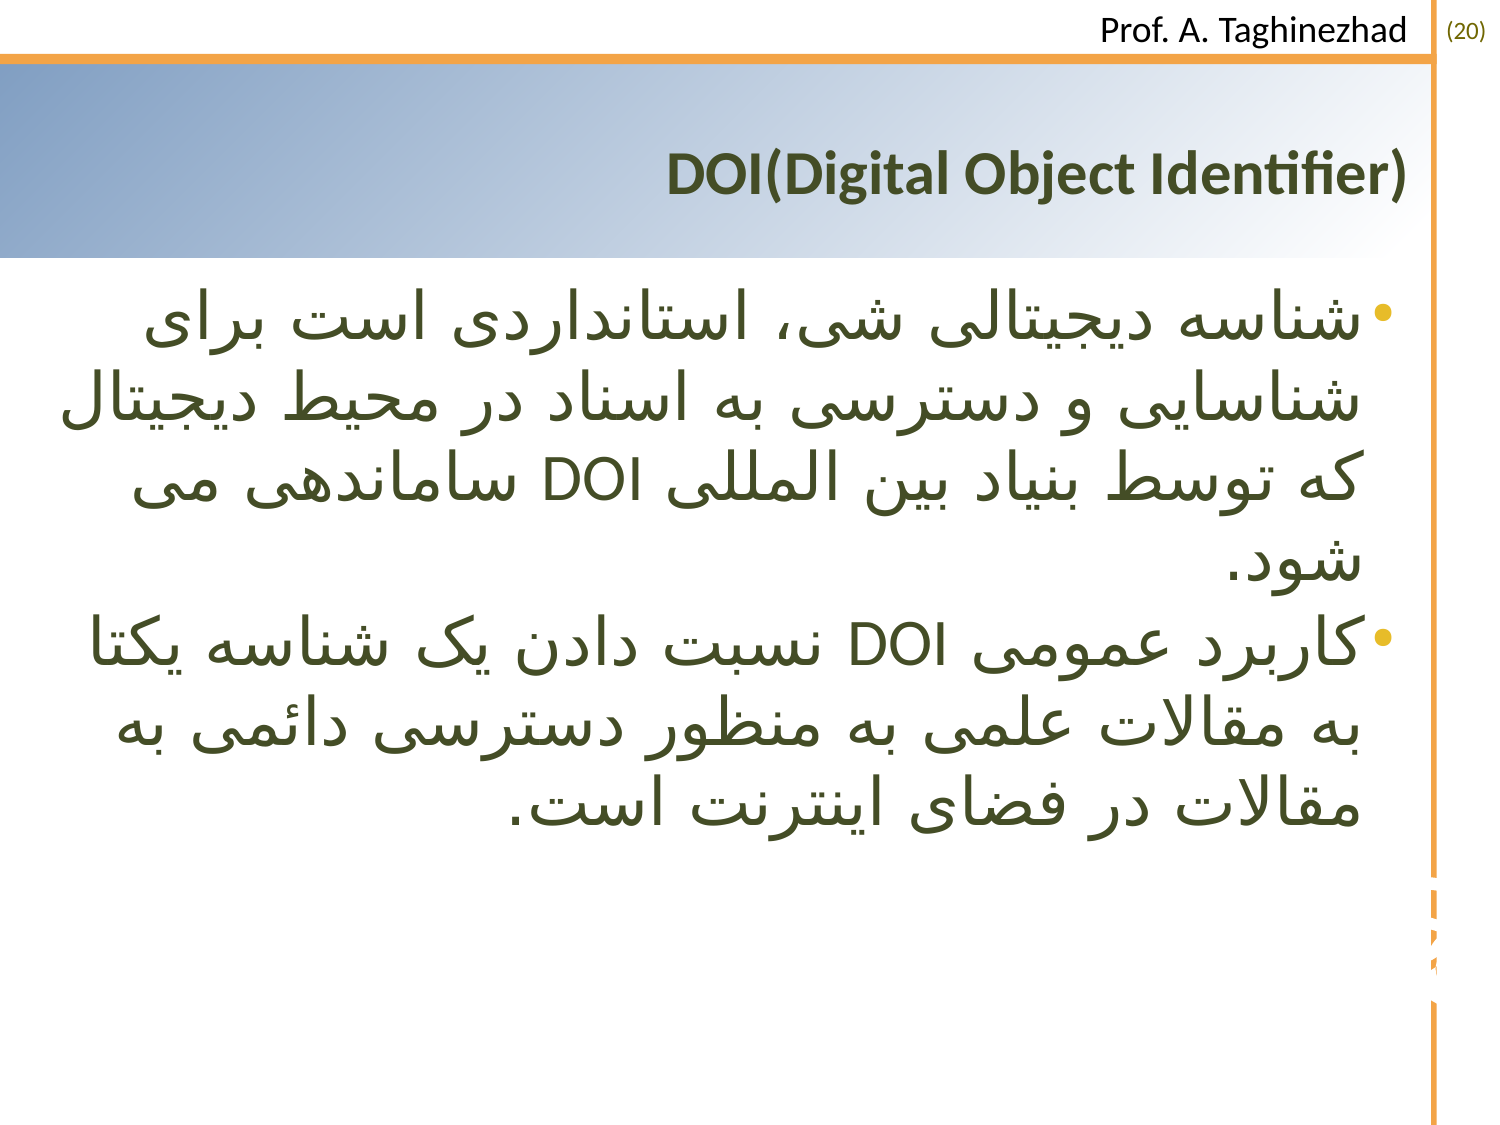

# DOI(Digital Object Identifier)
شناسه دیجیتالی شی، استانداردی است برای شناسایی و دسترسی به اسناد در محیط دیجیتال که توسط بنیاد بین المللی DOI ساماندهی می شود.
کاربرد عمومی DOI نسبت دادن یک شناسه یکتا به مقالات علمی به منظور دسترسی دائمی به مقالات در فضای اینترنت است.